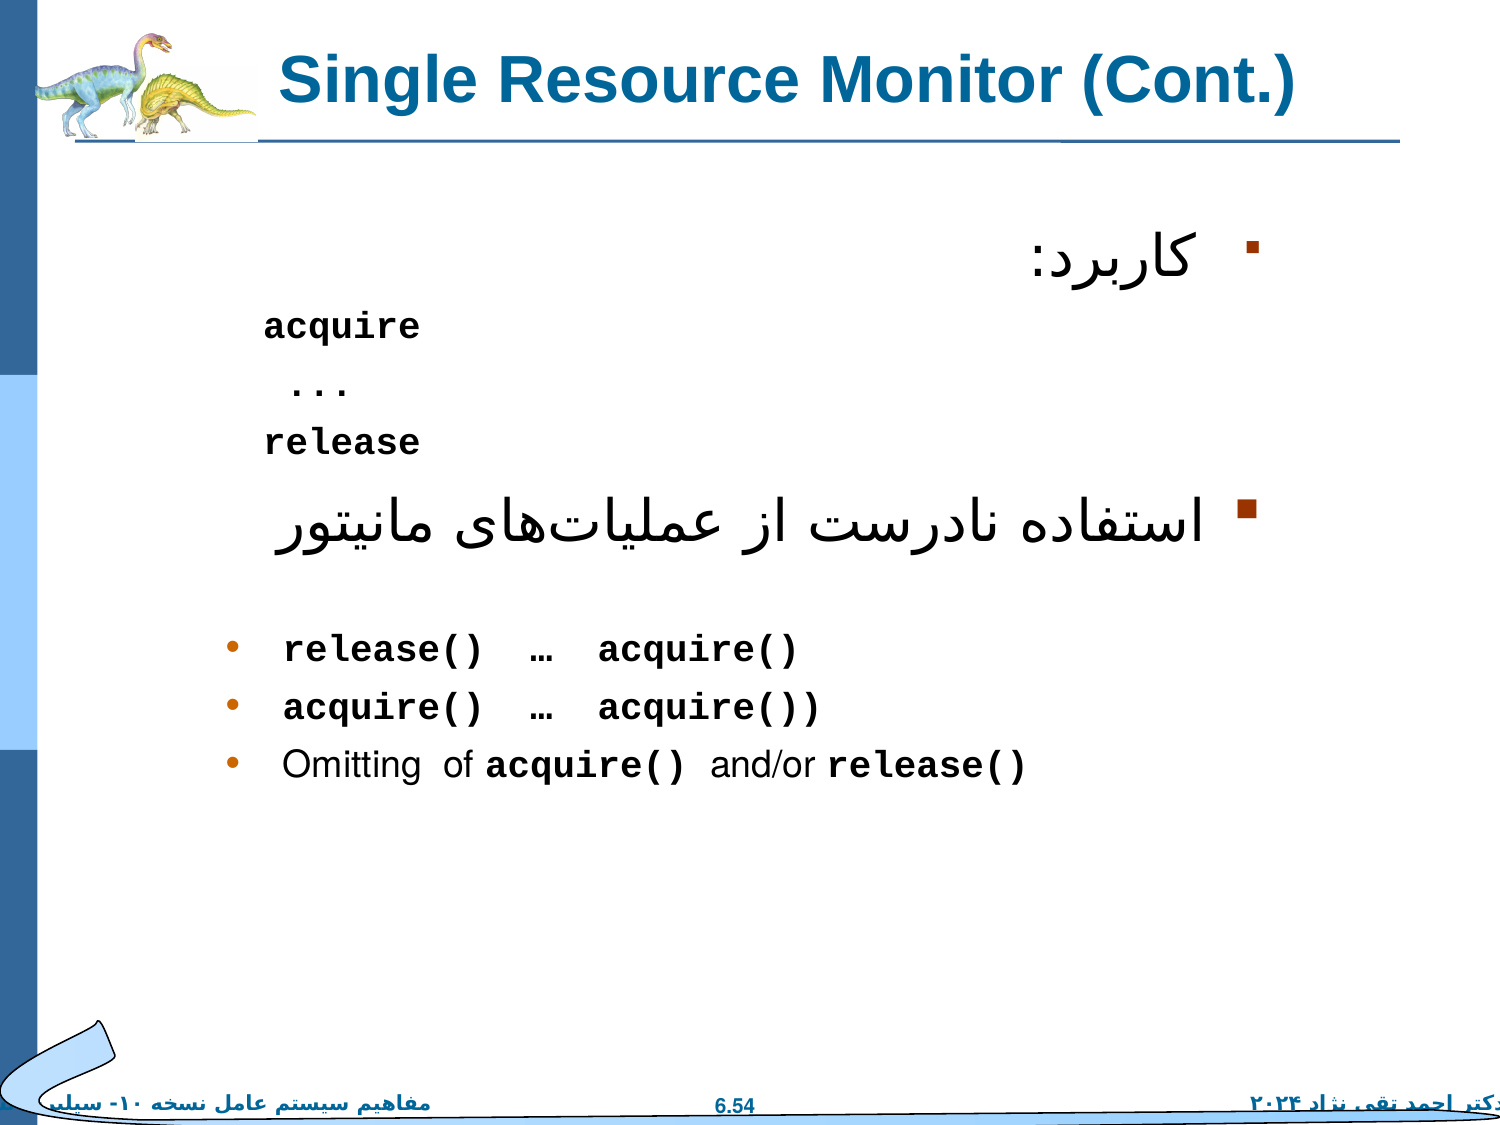

# Single Resource Monitor (Cont.)
 کاربرد:
     acquire
      ...
     release
استفاده نادرست از عملیات‌های مانیتور

 release()  …  acquire()
 acquire()  …  acquire())
 Omitting  of acquire() and/or release()